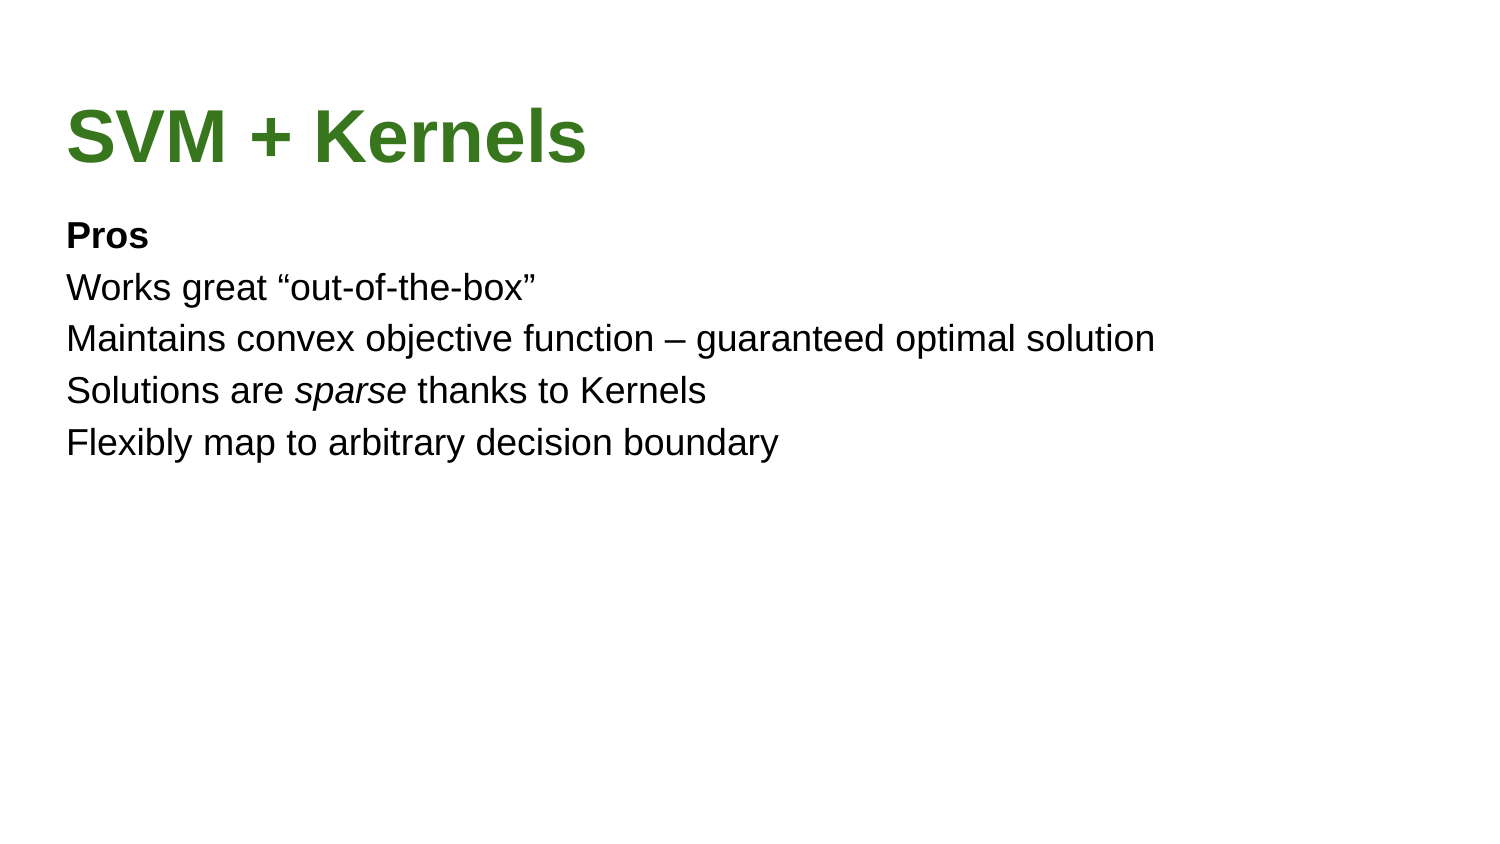

# SVM + Kernels
Pros
Works great “out-of-the-box”
Maintains convex objective function – guaranteed optimal solution
Solutions are sparse thanks to Kernels
Flexibly map to arbitrary decision boundary